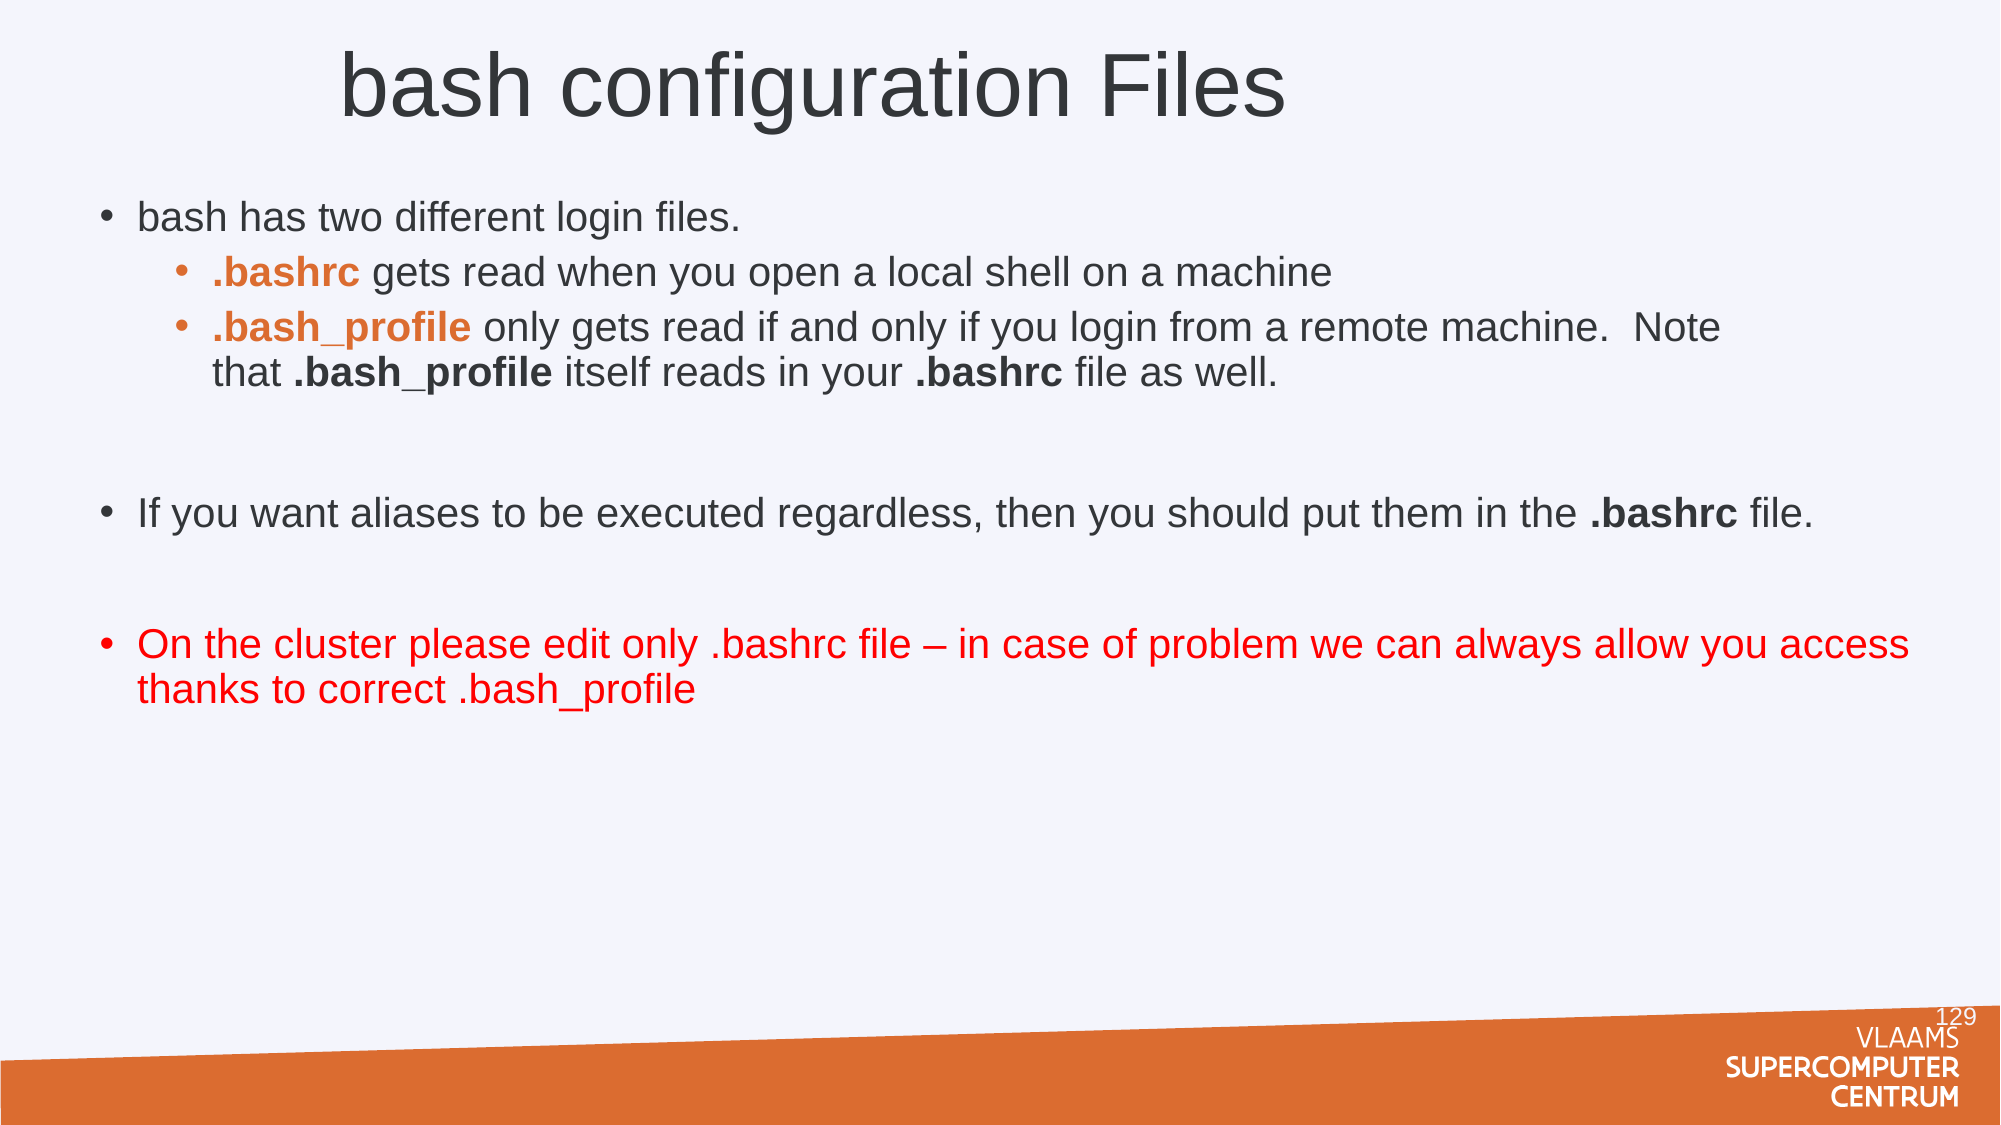

# bash configuration Files
bash has two different login files.
.bashrc gets read when you open a local shell on a machine
.bash_profile only gets read if and only if you login from a remote machine.  Note that .bash_profile itself reads in your .bashrc file as well.

If you want aliases to be executed regardless, then you should put them in the .bashrc file.

On the cluster please edit only .bashrc file – in case of problem we can always allow you access thanks to correct .bash_profile
129